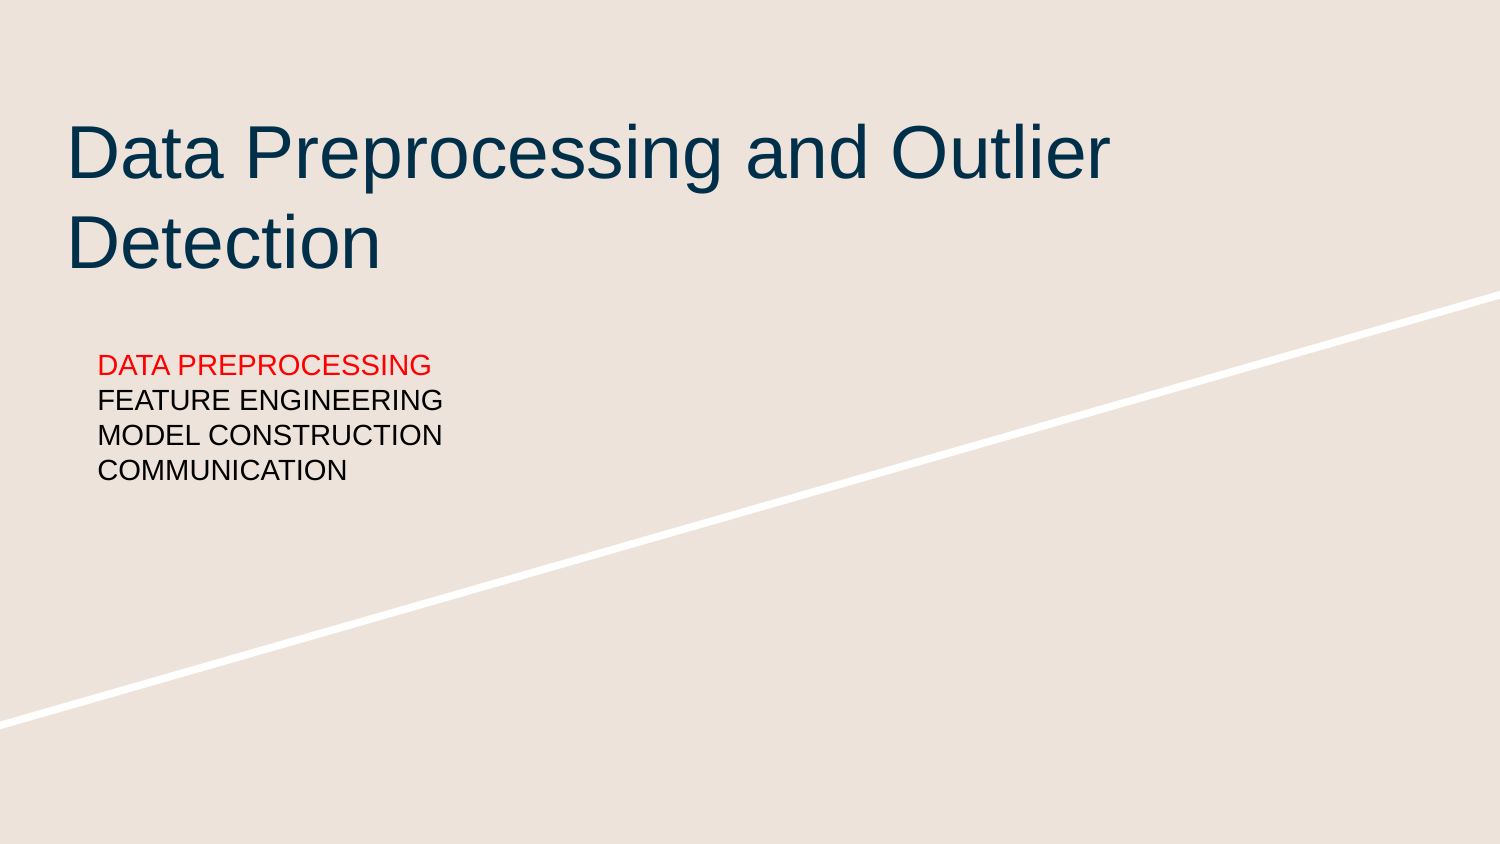

# Data Preprocessing and Outlier Detection
DATA PREPROCESSING
FEATURE ENGINEERING
MODEL CONSTRUCTION
COMMUNICATION